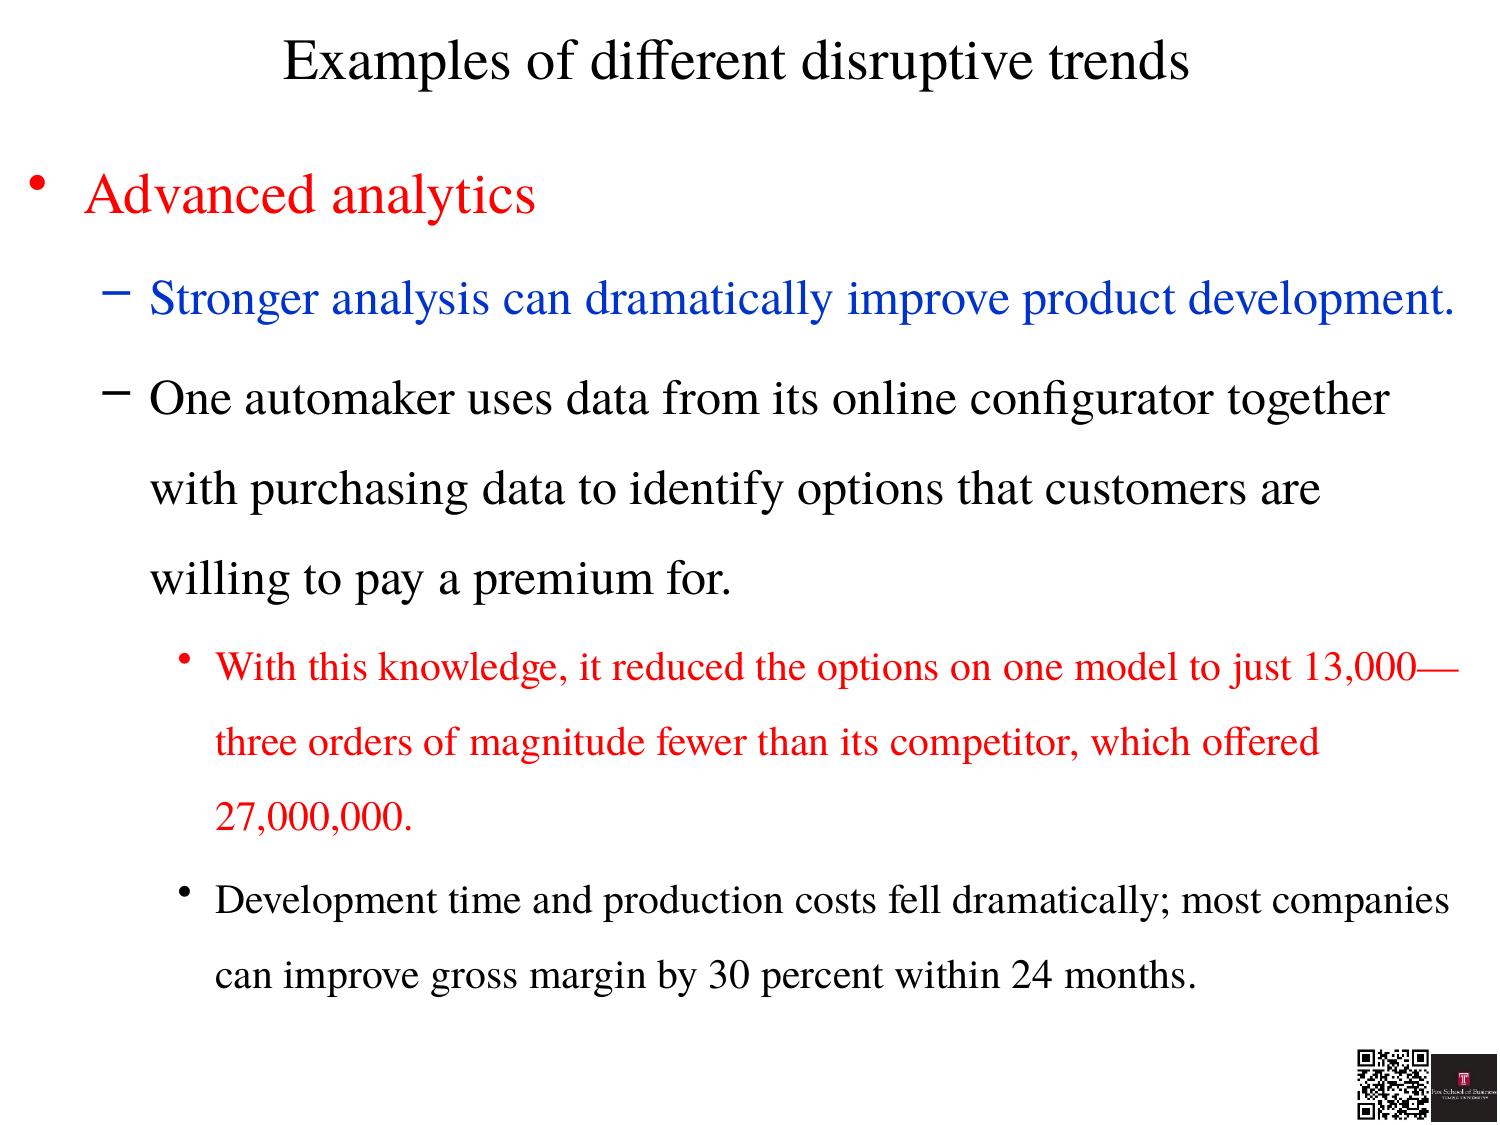

Examples of different disruptive trends
Advanced analytics
Stronger analysis can dramatically improve product development.
One automaker uses data from its online configurator together with purchasing data to identify options that customers are willing to pay a premium for.
With this knowledge, it reduced the options on one model to just 13,000—three orders of magnitude fewer than its competitor, which offered 27,000,000.
Development time and production costs fell dramatically; most companies can improve gross margin by 30 percent within 24 months.